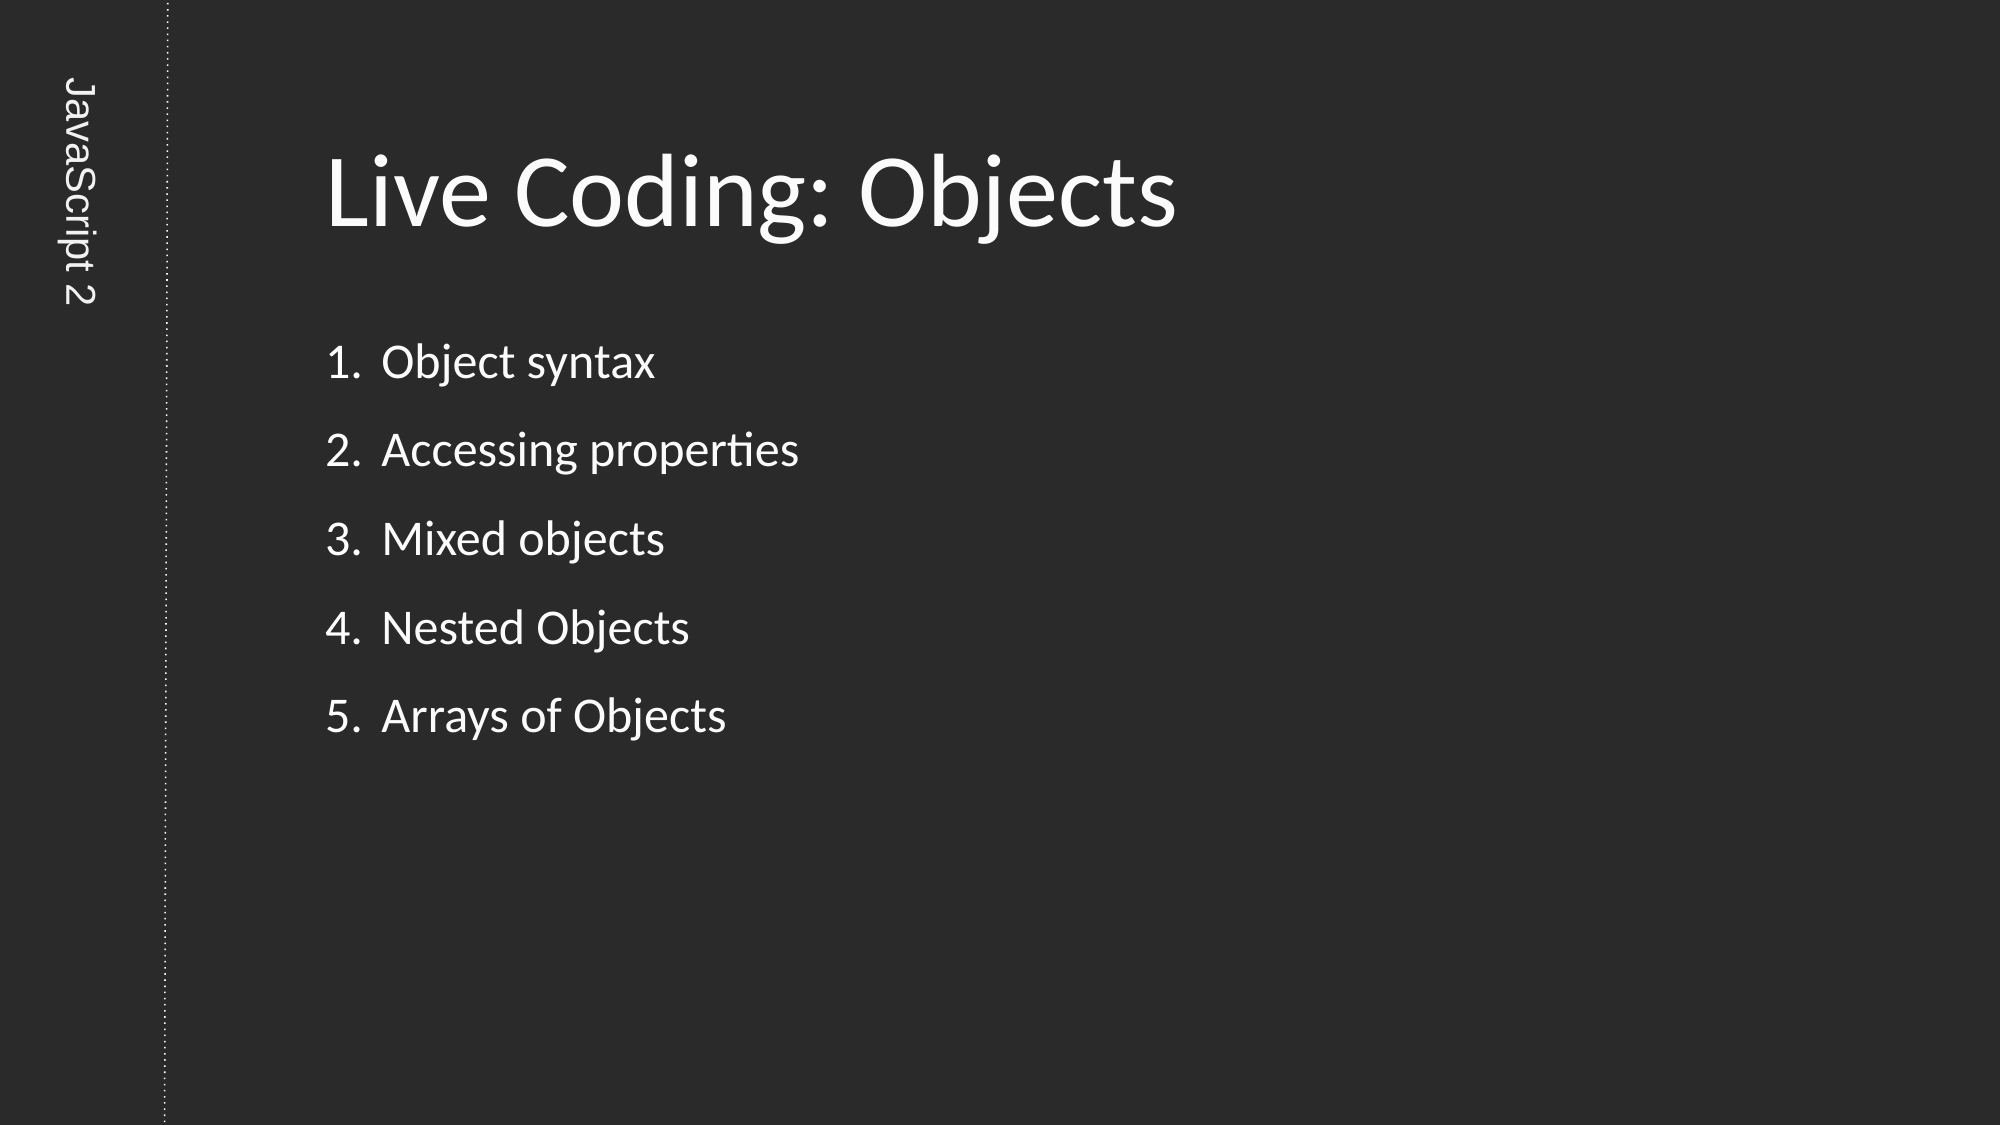

# Live Coding: Objects
Object syntax
Accessing properties
Mixed objects
Nested Objects
Arrays of Objects